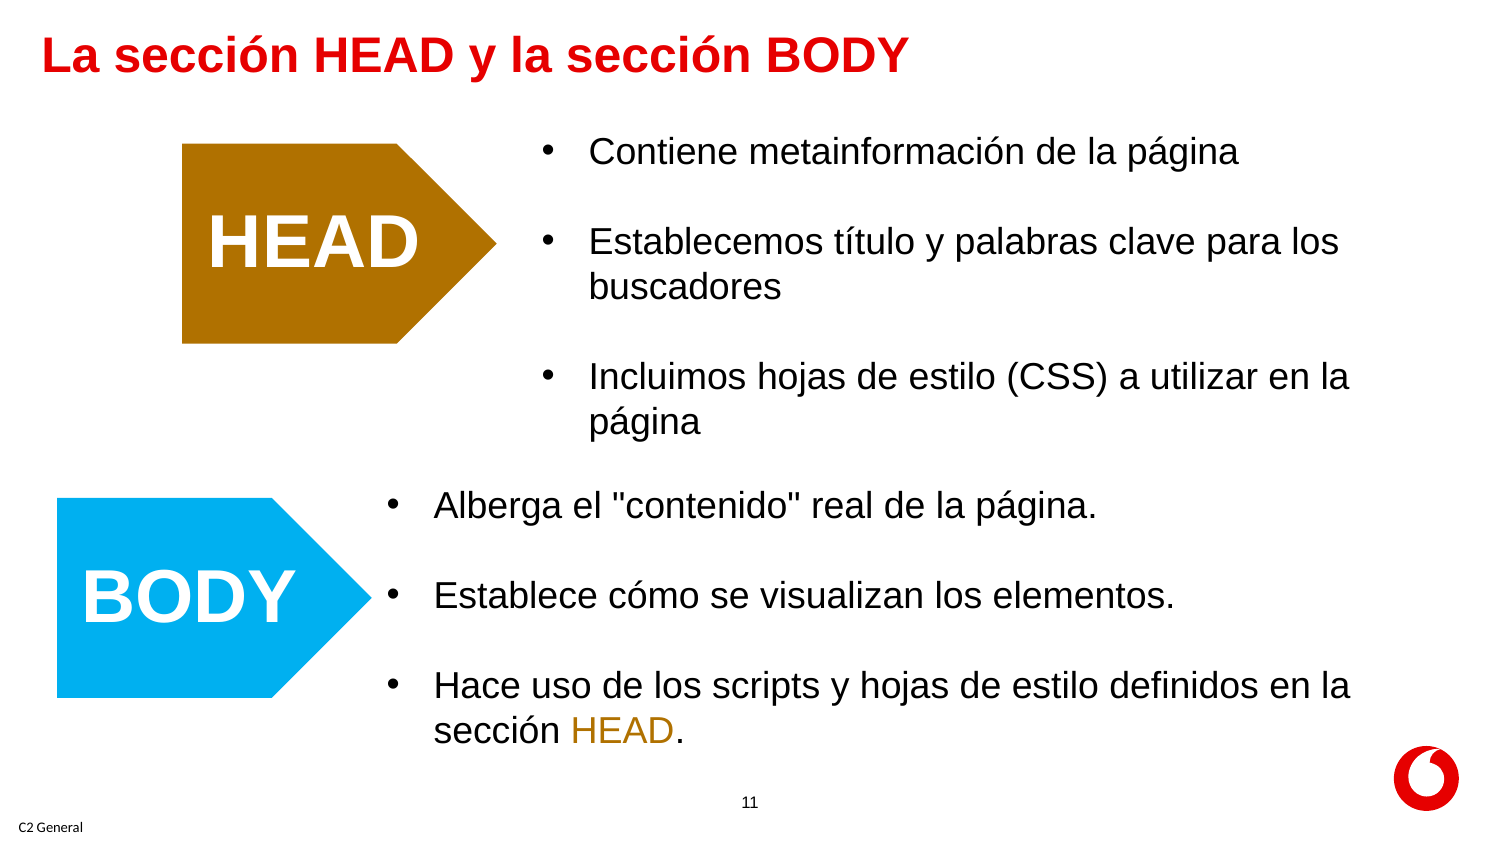

# La sección HEAD y la sección BODY
Contiene metainformación de la página

Establecemos título y palabras clave para los buscadores

Incluimos hojas de estilo (CSS) a utilizar en la página

HEAD
Alberga el "contenido" real de la página.

Establece cómo se visualizan los elementos.

Hace uso de los scripts y hojas de estilo definidos en la sección HEAD.
BODY
11